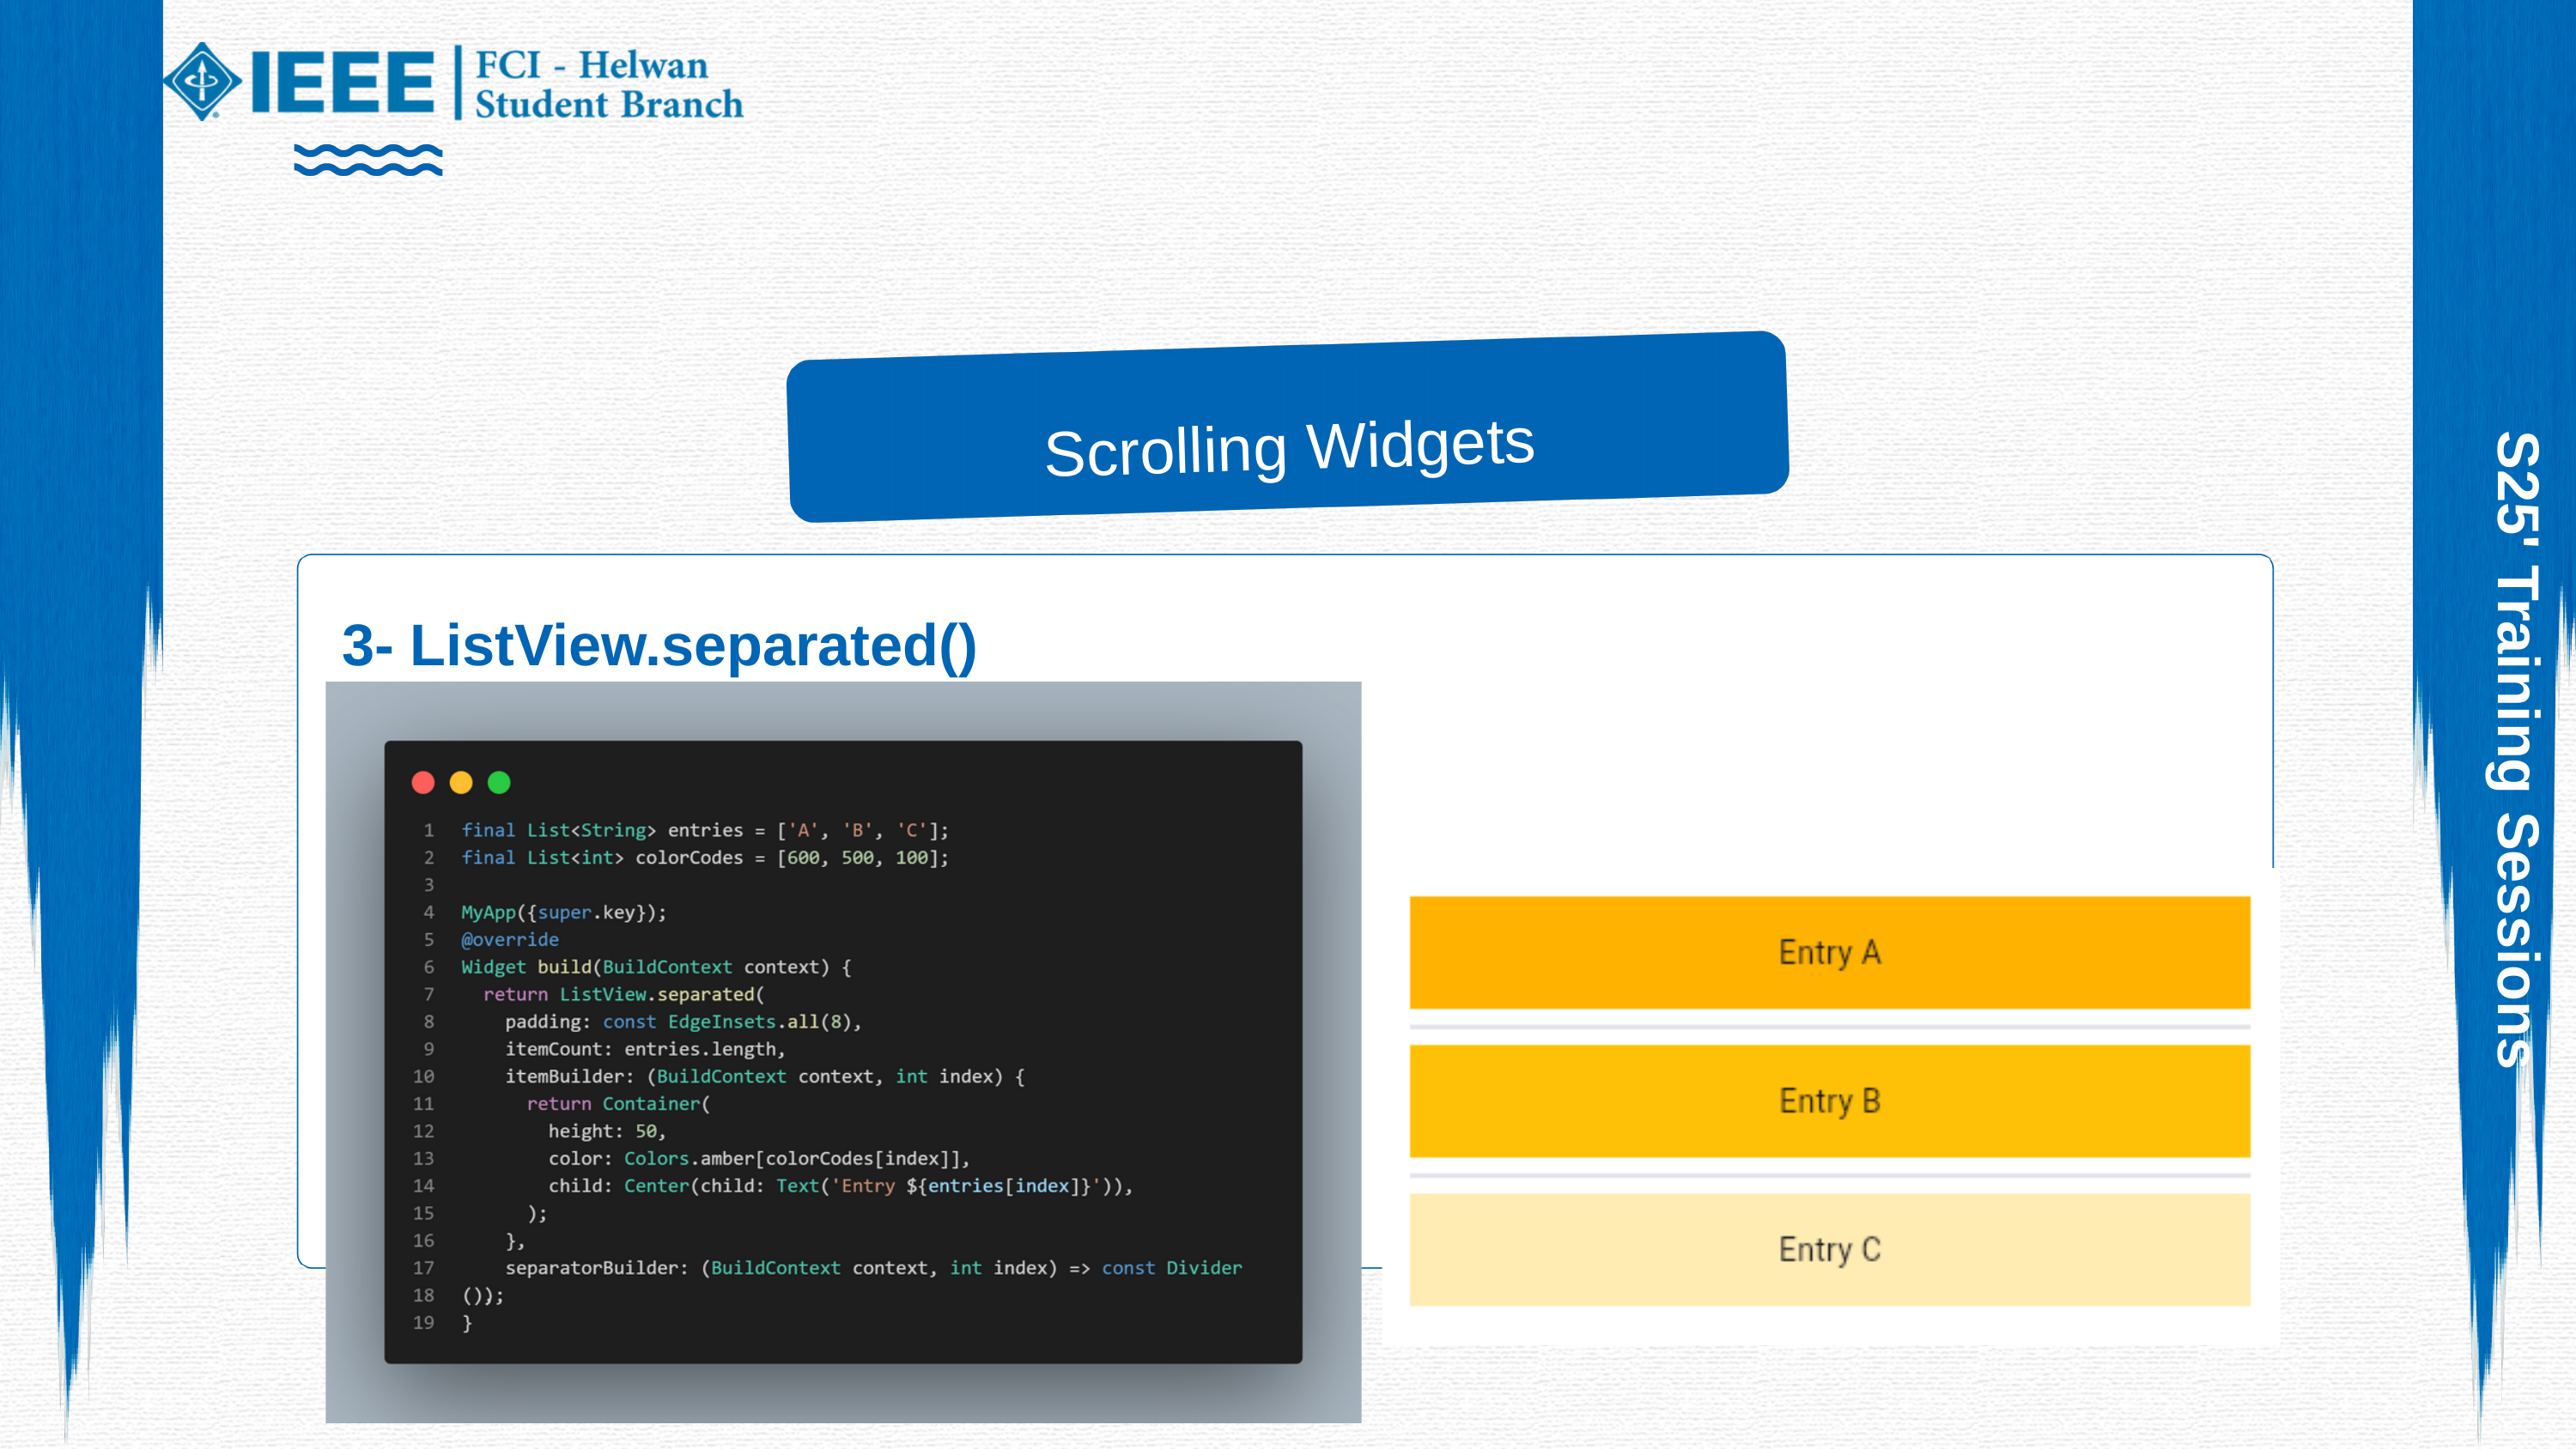

Scrolling Widgets

3- ListView.separated()

S25' Training Sessions